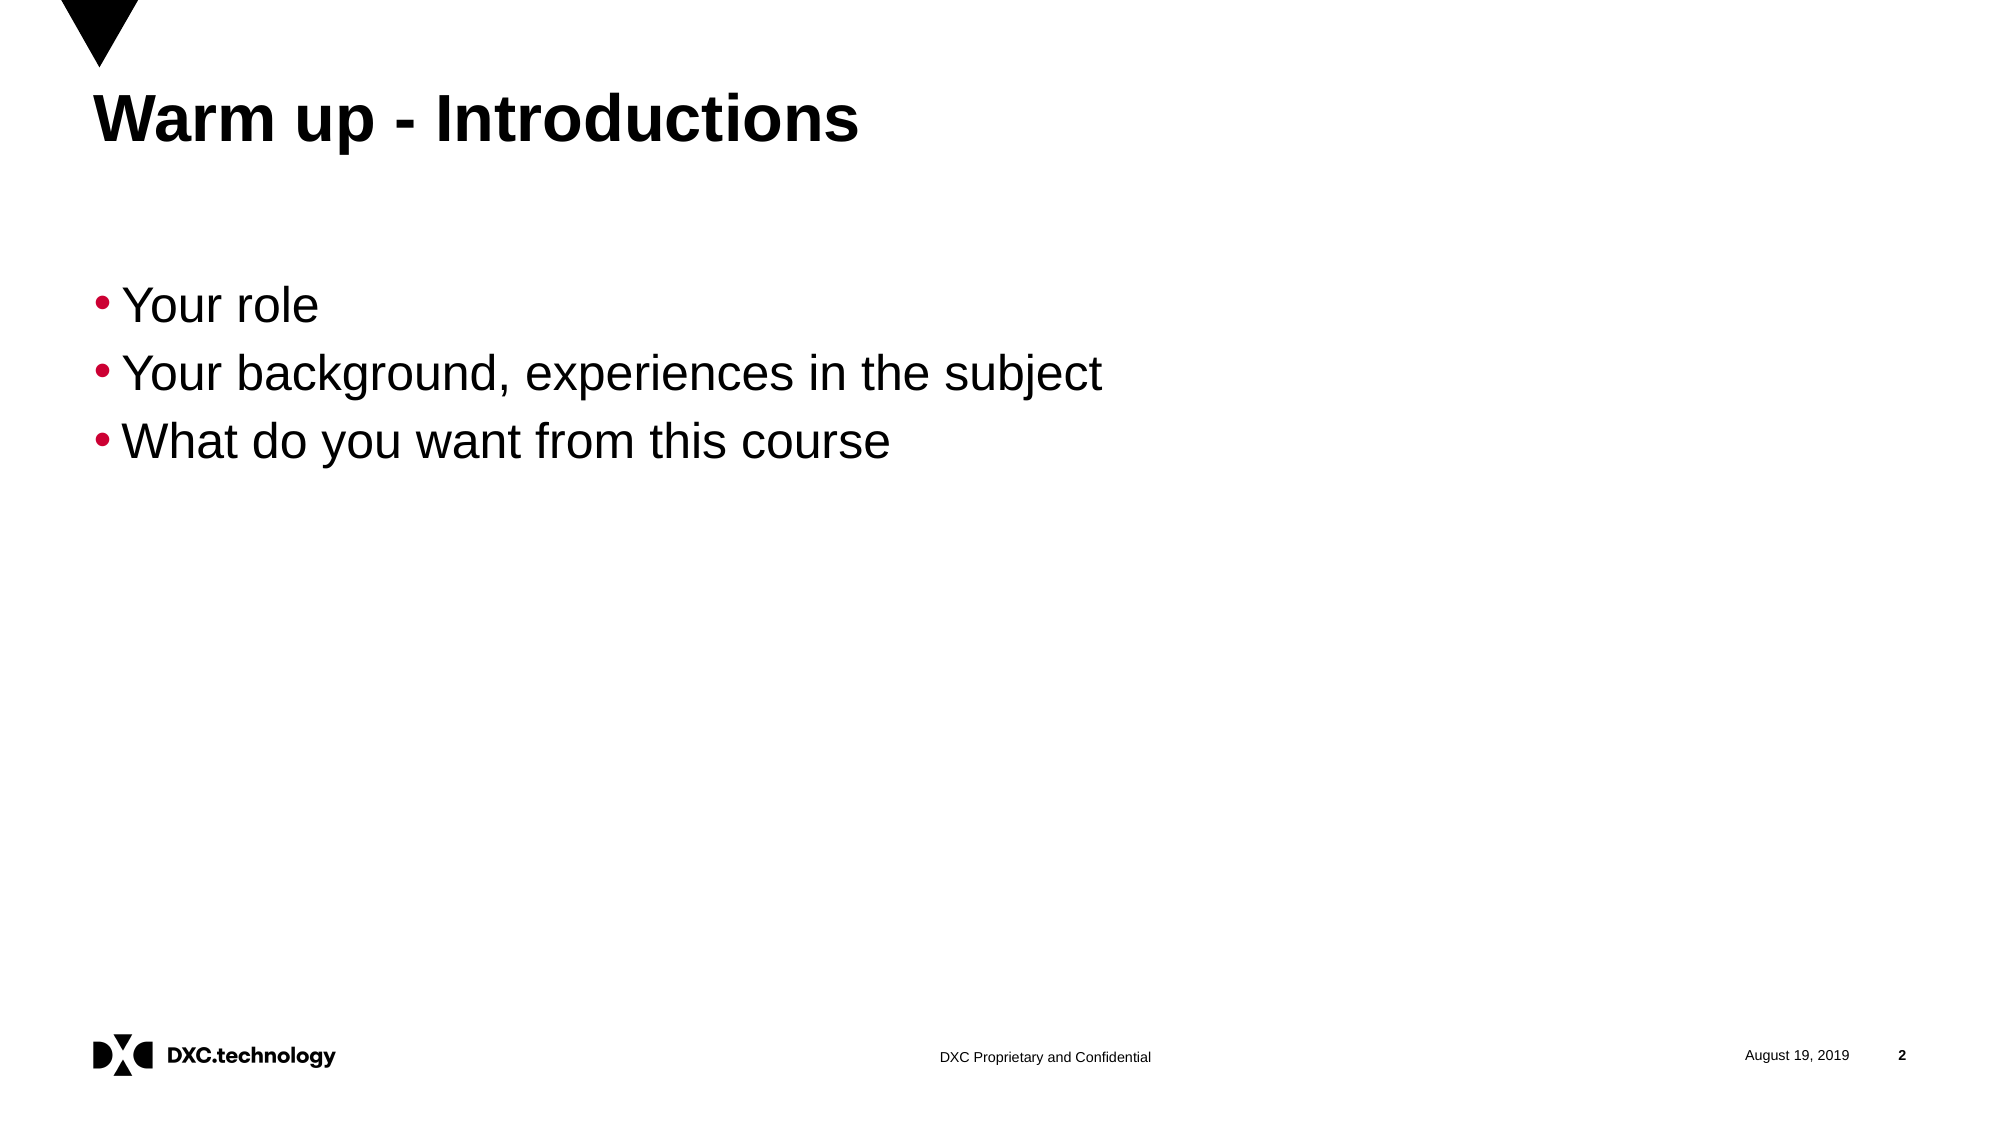

# Warm up - Introductions
Your role
Your background, experiences in the subject
What do you want from this course